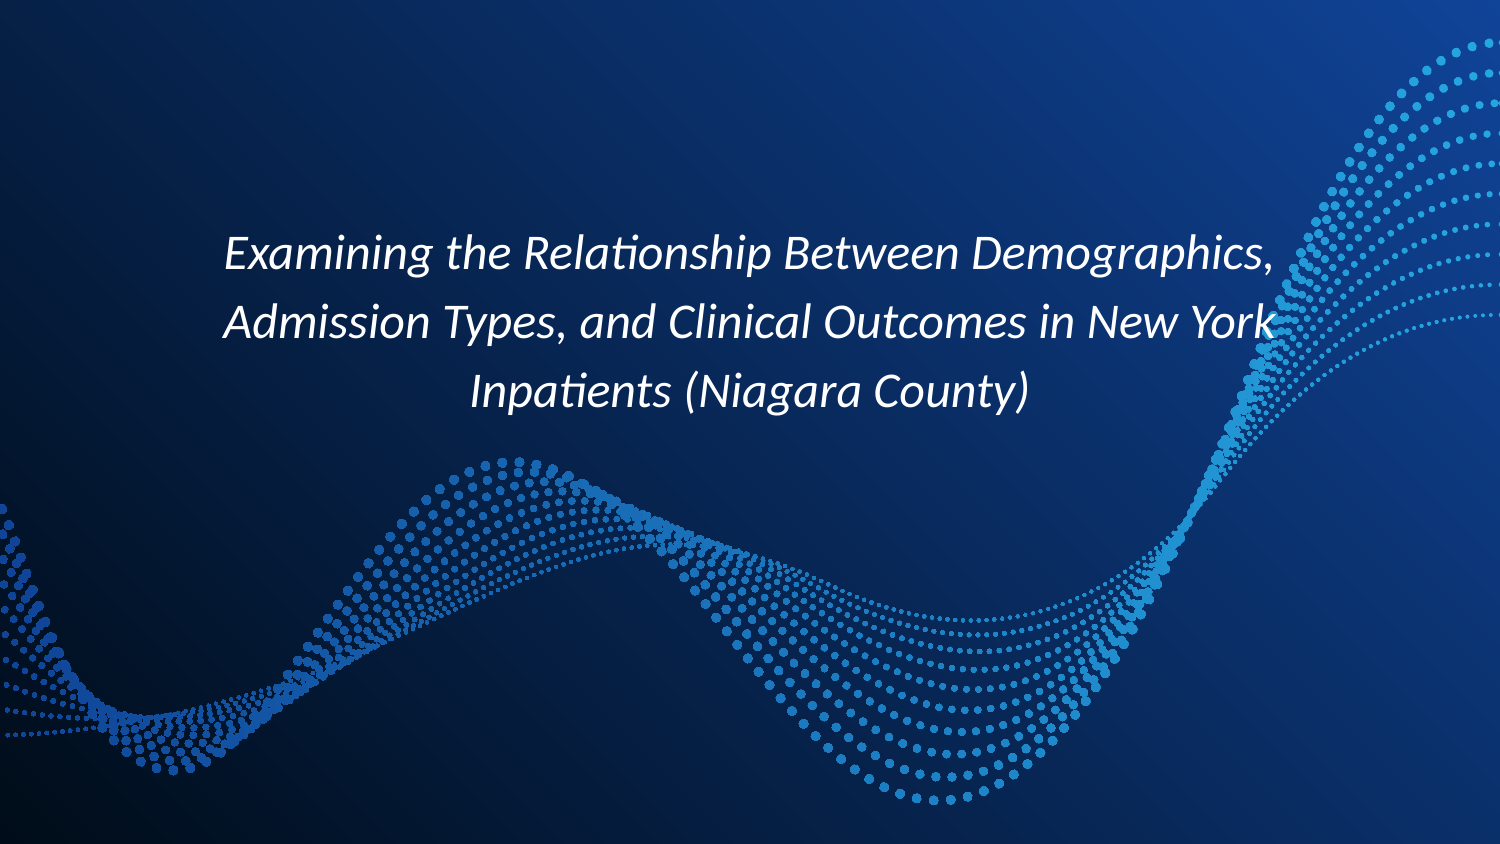

# Examining the Relationship Between Demographics, Admission Types, and Clinical Outcomes in New York Inpatients (Niagara County)